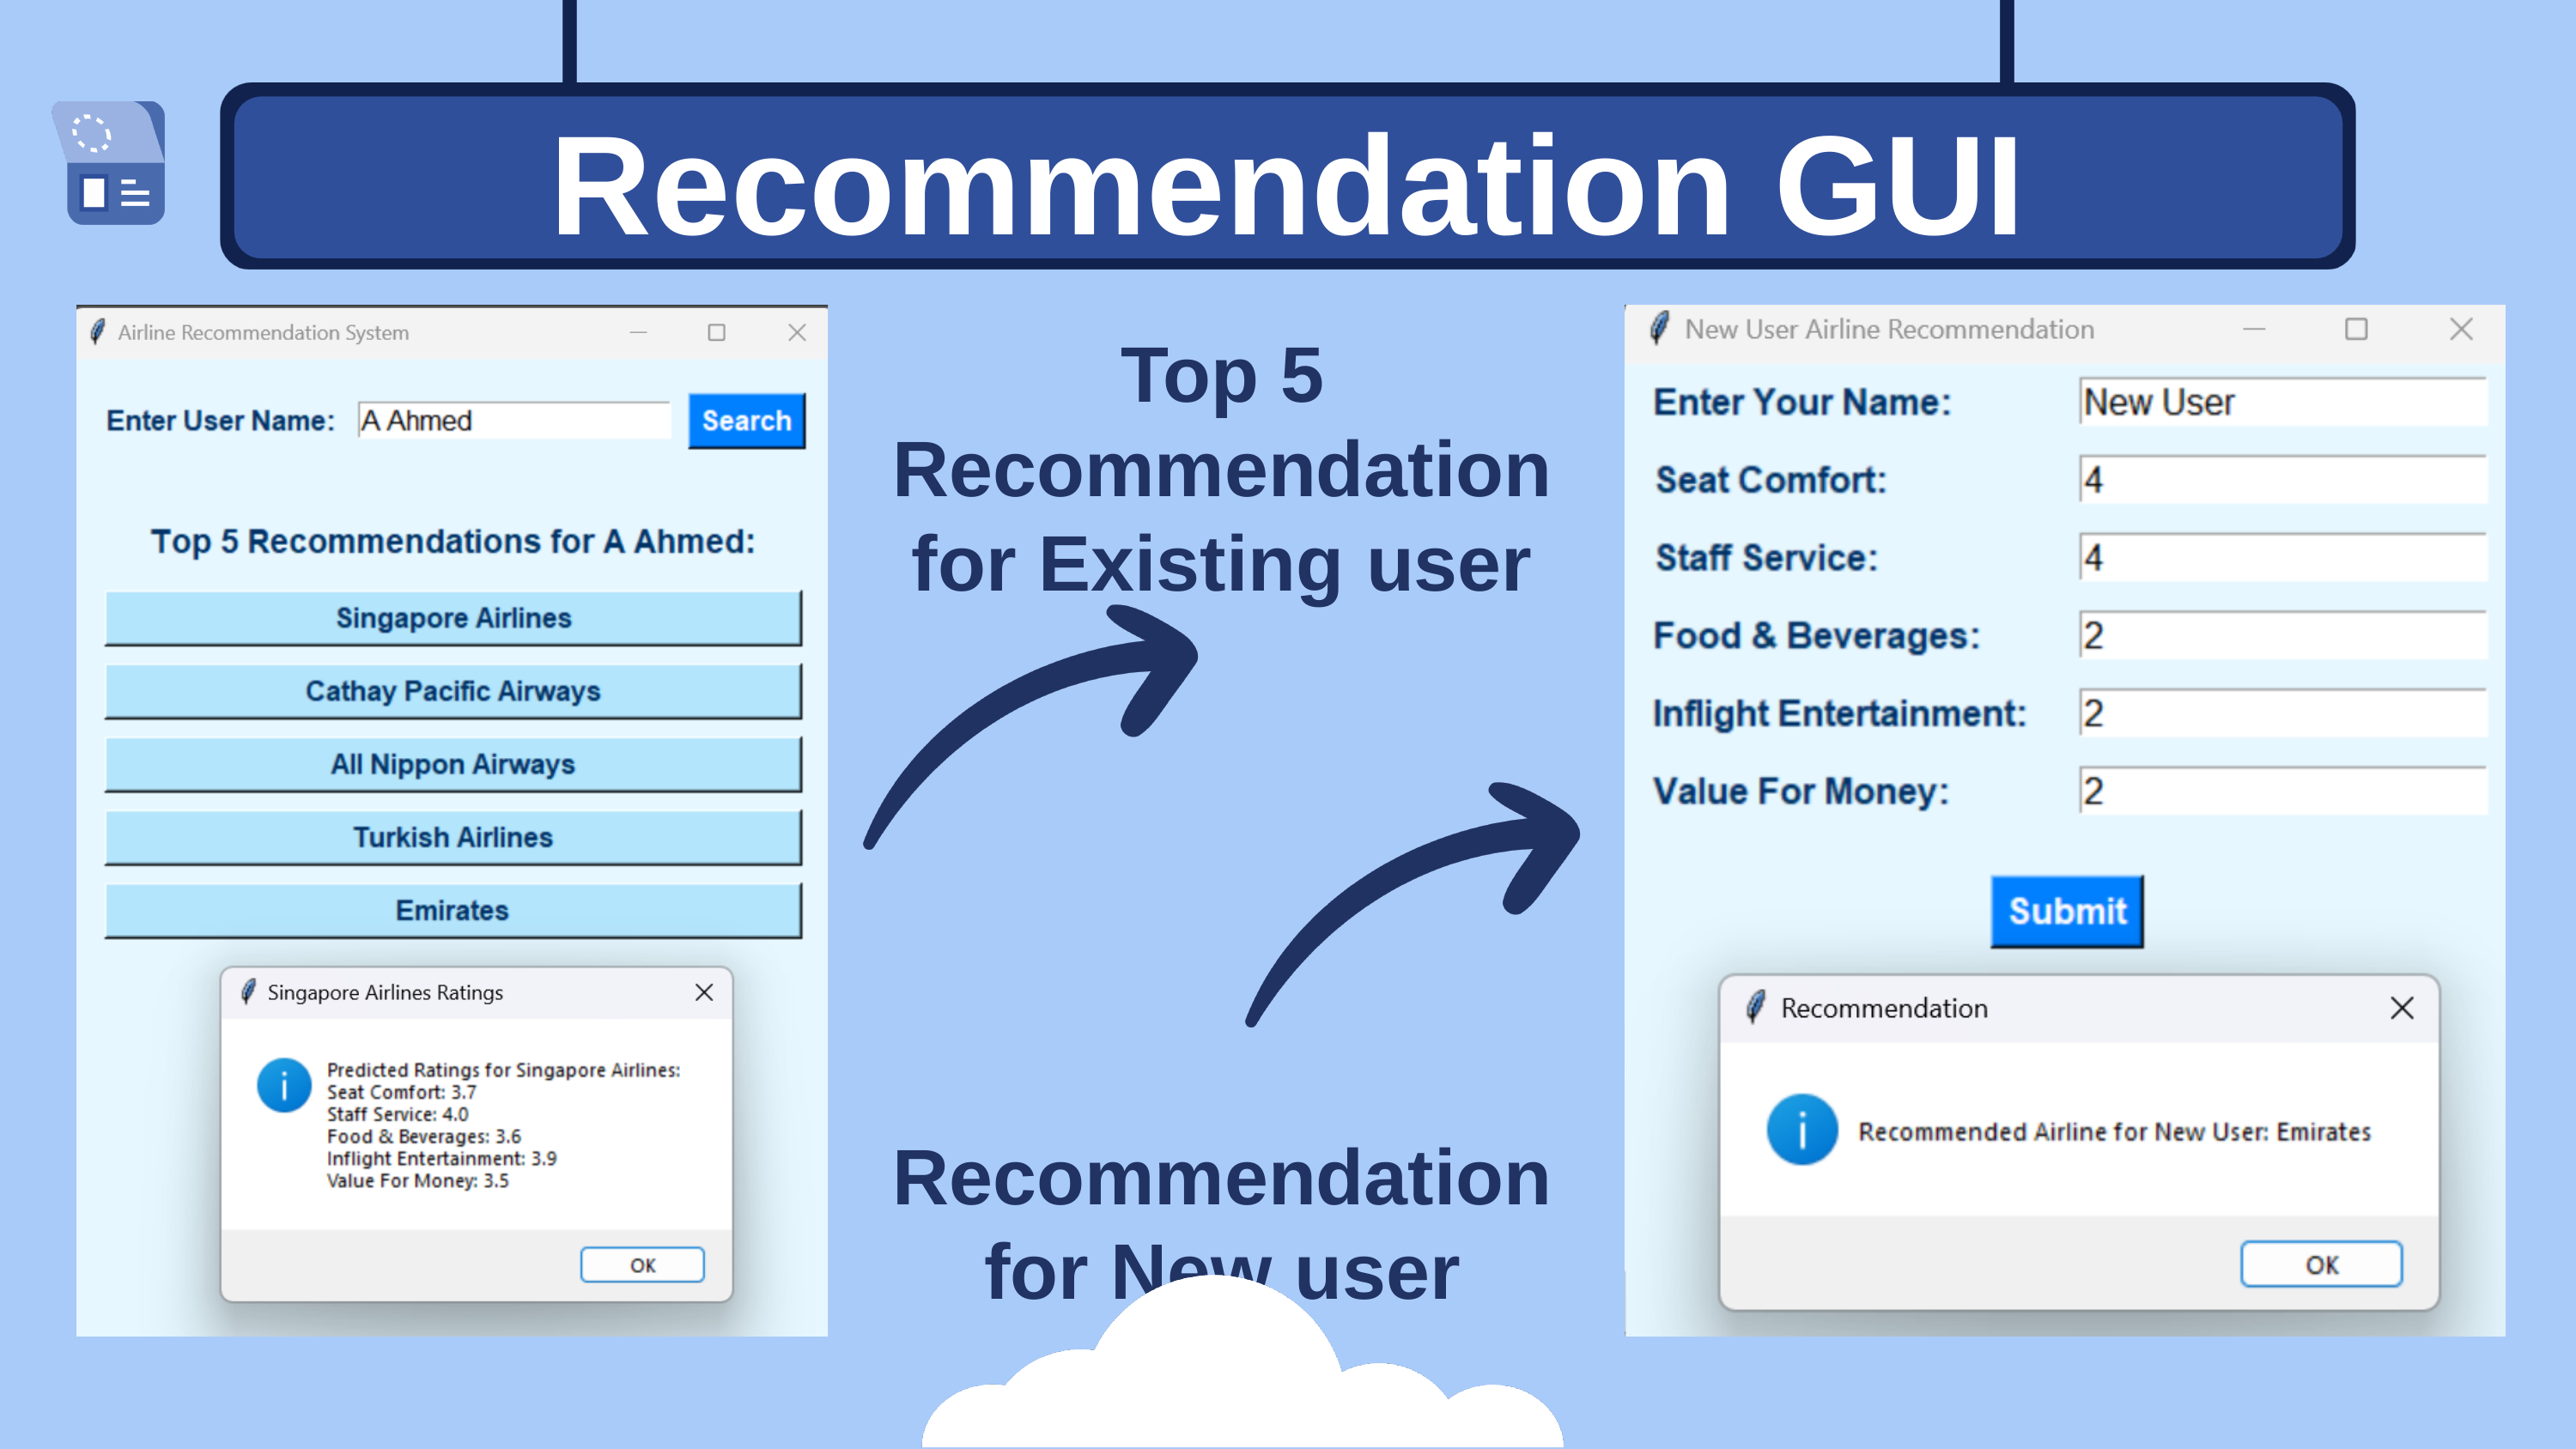

Recommendation GUI

Top 5 Recommendation for Existing user

 Recommendation for New user